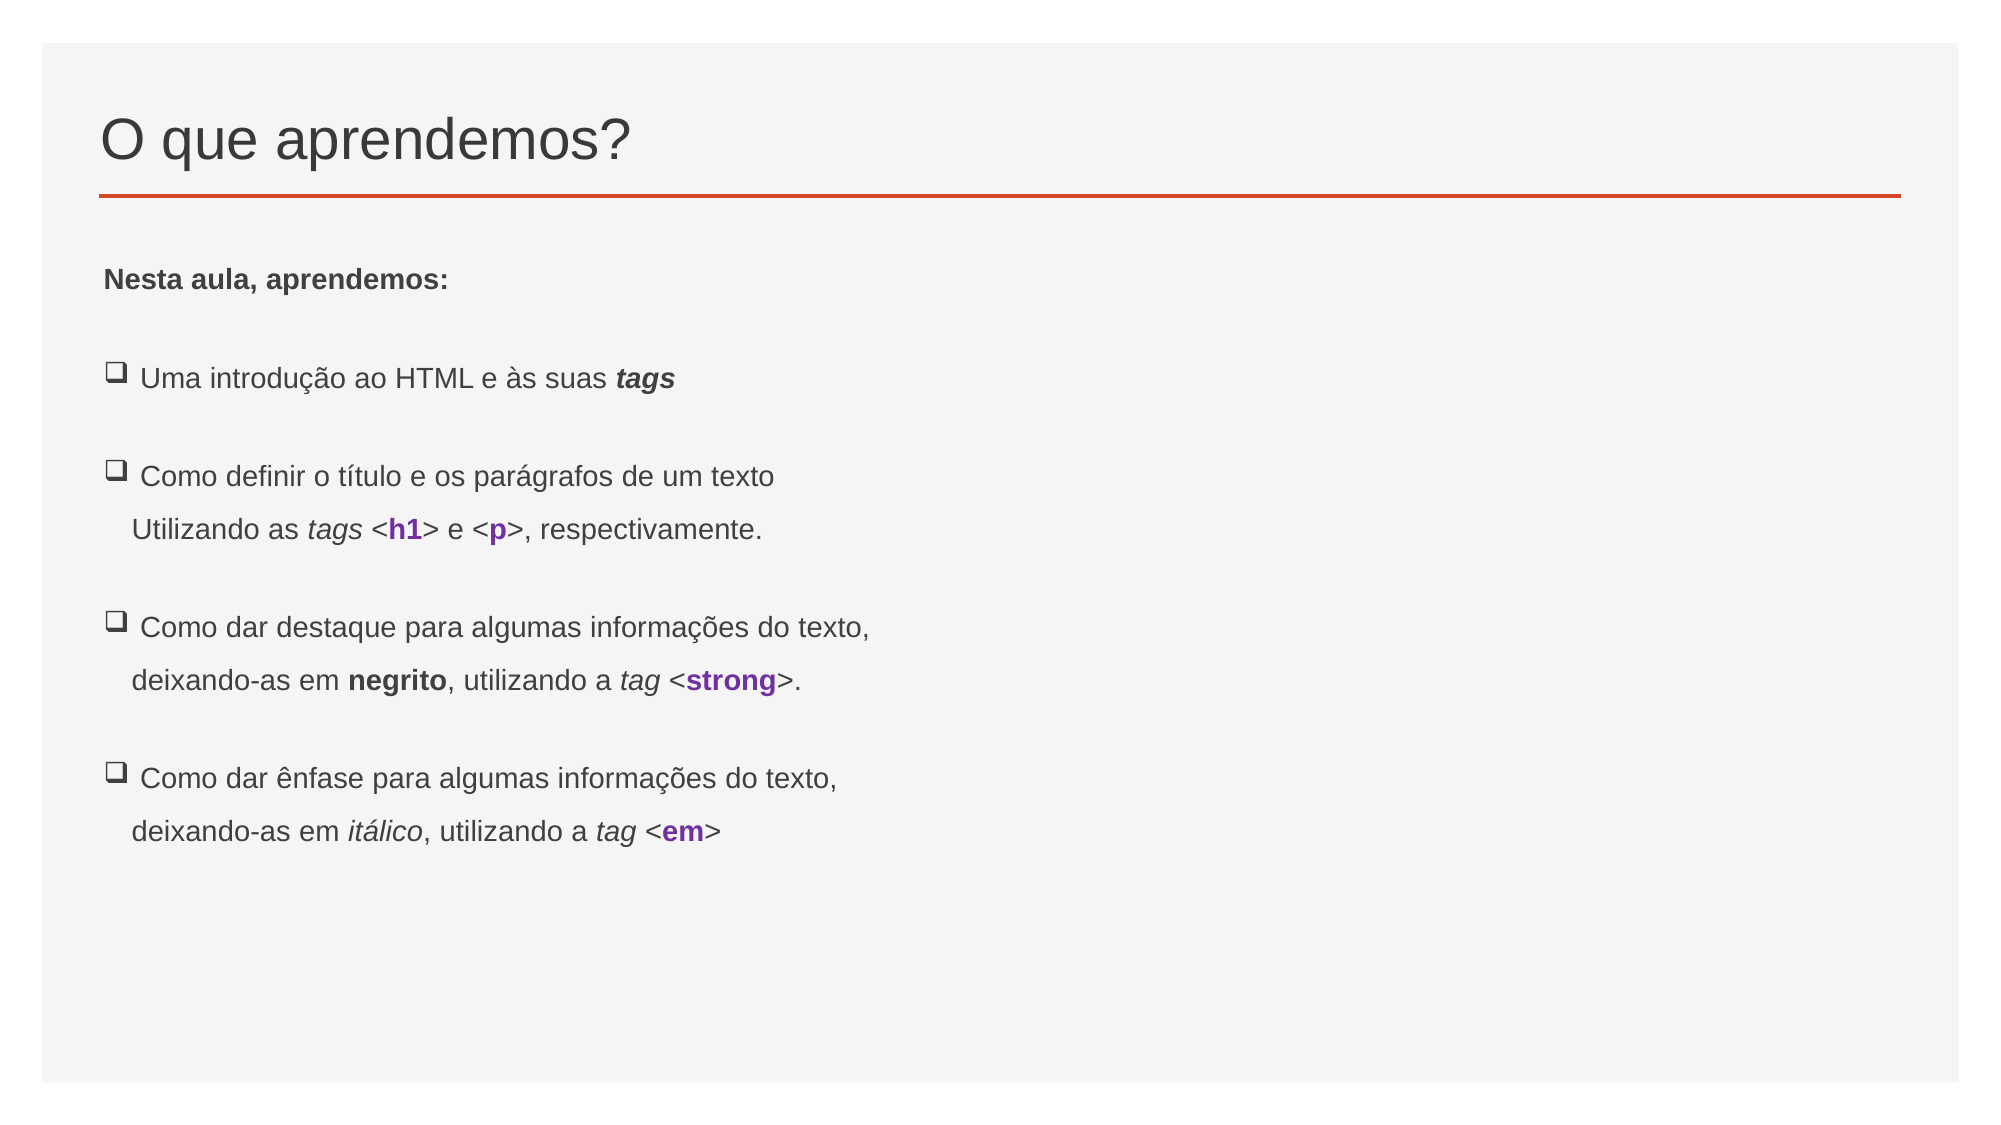

# O que aprendemos?
Nesta aula, aprendemos:
 Uma introdução ao HTML e às suas tags
 Como definir o título e os parágrafos de um texto
Utilizando as tags <h1> e <p>, respectivamente.
 Como dar destaque para algumas informações do texto, deixando-as em negrito, utilizando a tag <strong>.
 Como dar ênfase para algumas informações do texto, deixando-as em itálico, utilizando a tag <em>